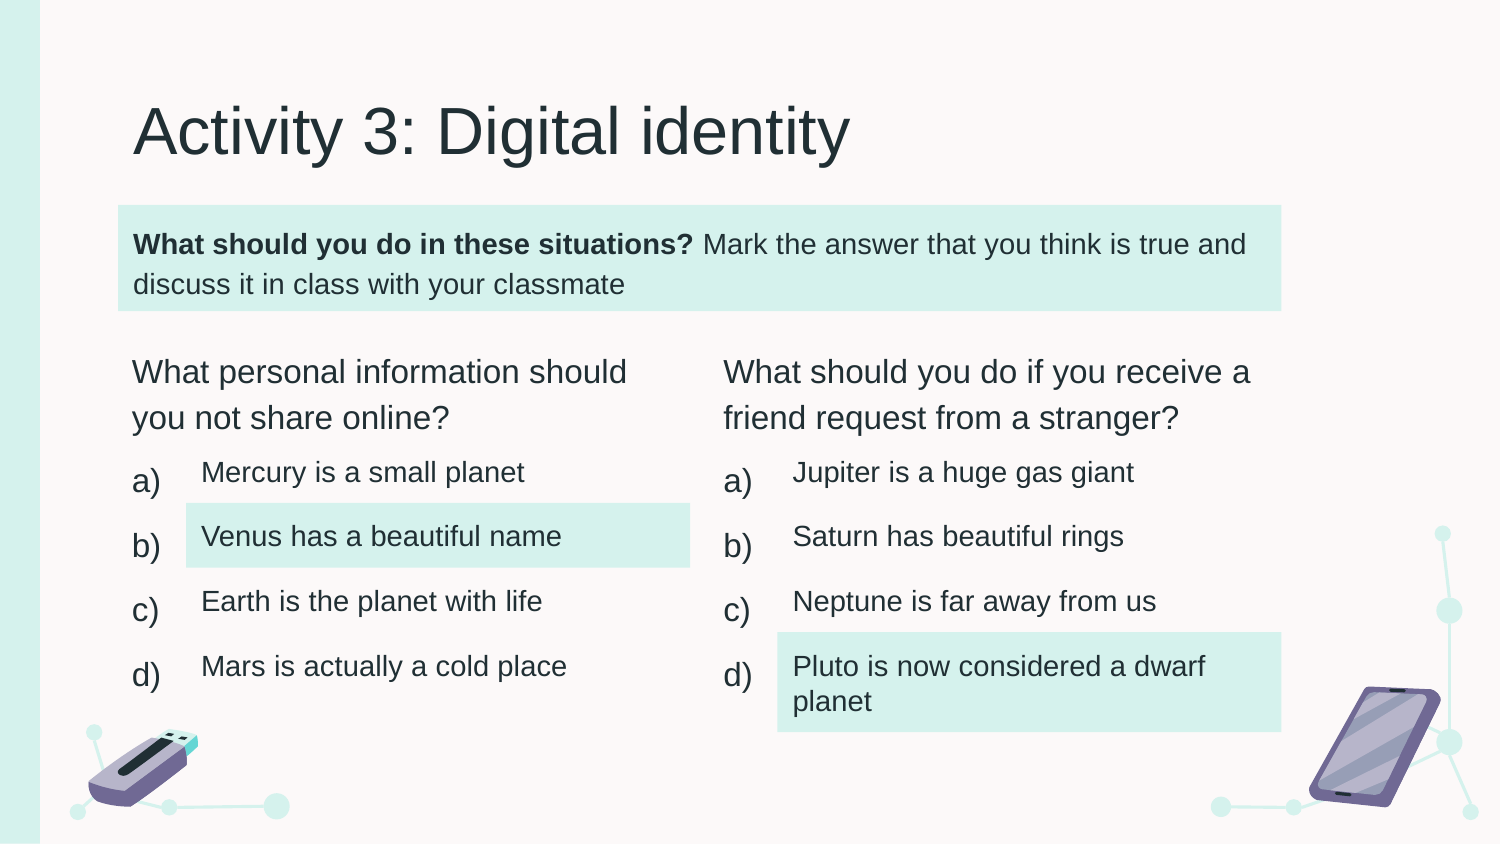

# Activity 3: Digital identity
What should you do in these situations? Mark the answer that you think is true and discuss it in class with your classmate
What personal information should you not share online?
What should you do if you receive a friend request from a stranger?
a)
Mercury is a small planet
a)
Jupiter is a huge gas giant
b)
Venus has a beautiful name
b)
Saturn has beautiful rings
c)
Earth is the planet with life
c)
Neptune is far away from us
d)
Mars is actually a cold place
d)
Pluto is now considered a dwarf planet